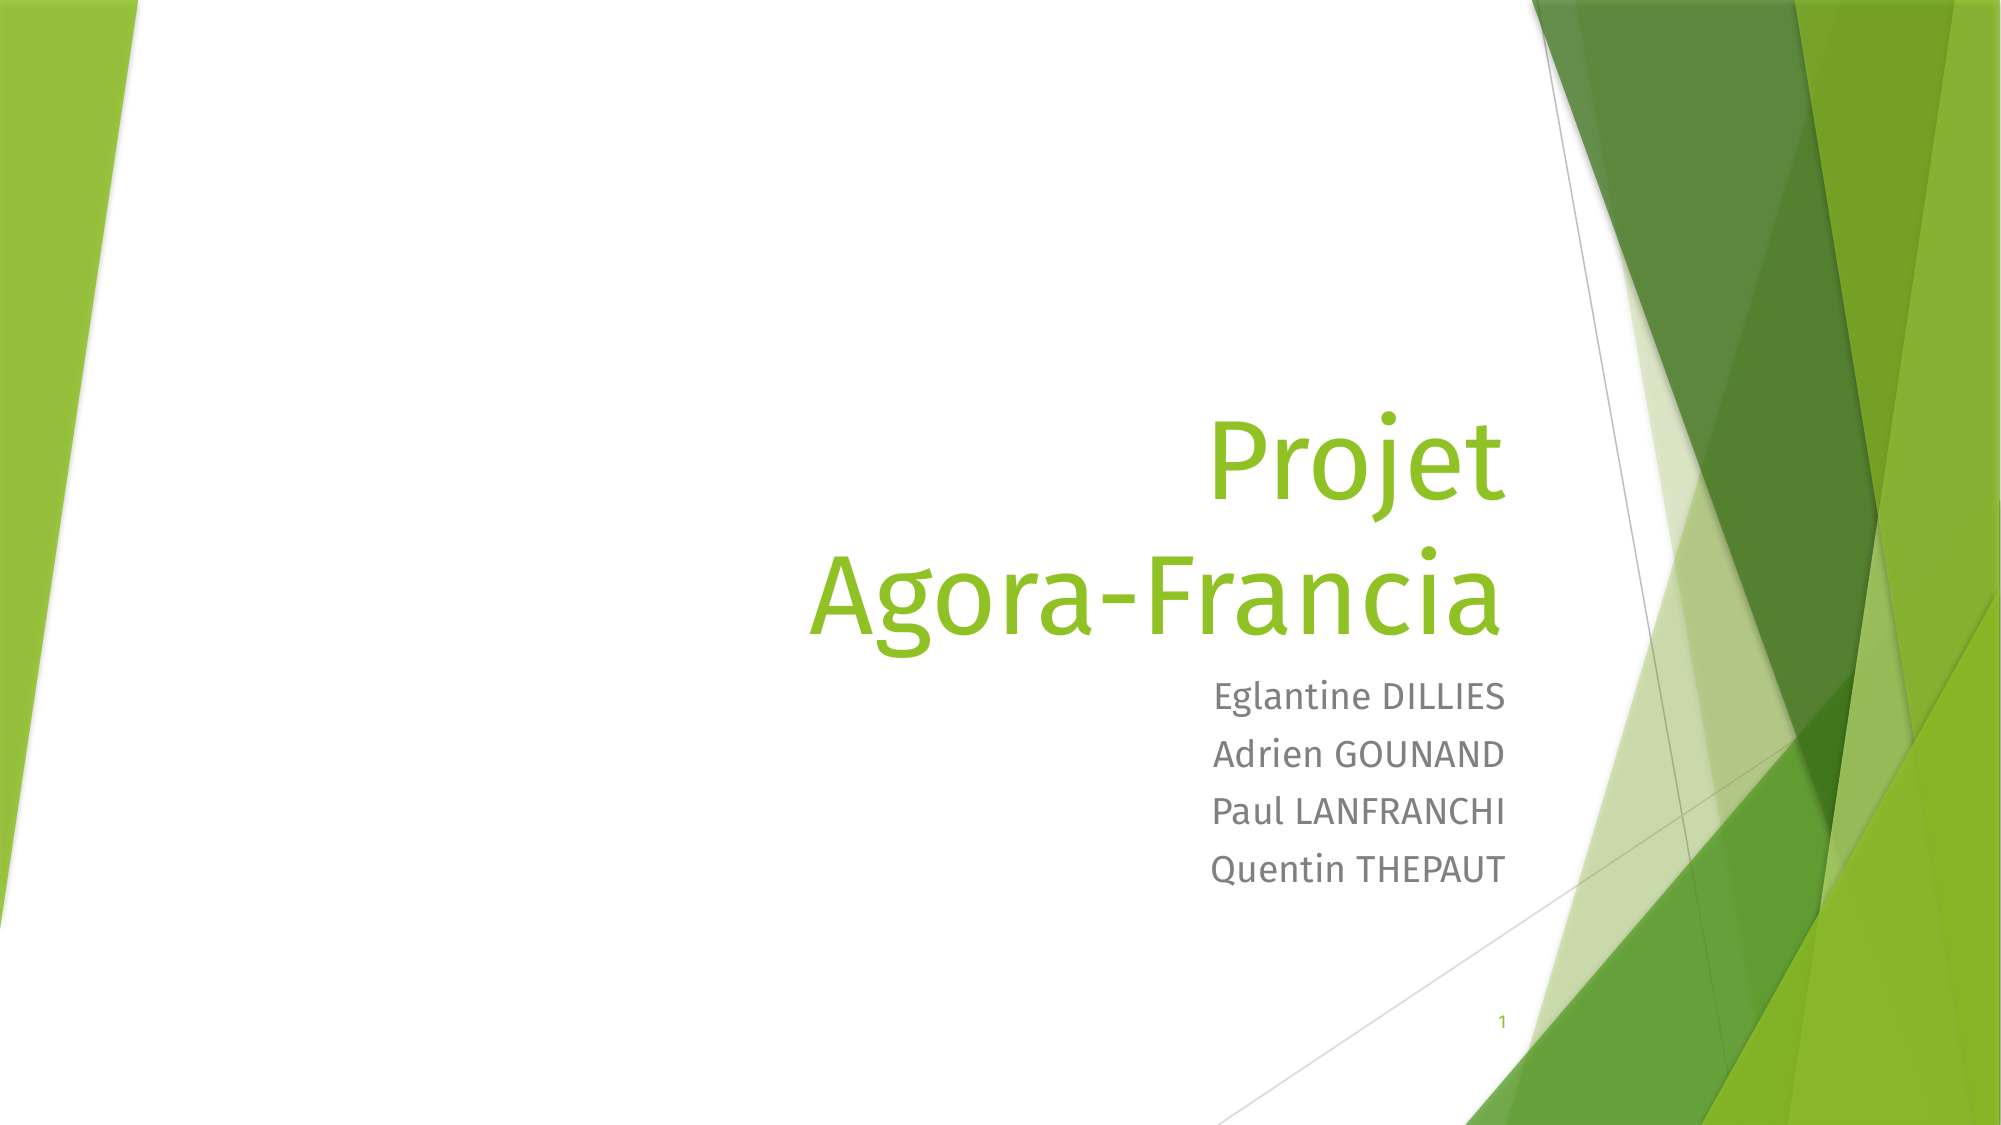

# Projet Agora-Francia
Eglantine DILLIES
Adrien GOUNAND
Paul LANFRANCHI
Quentin THEPAUT
1